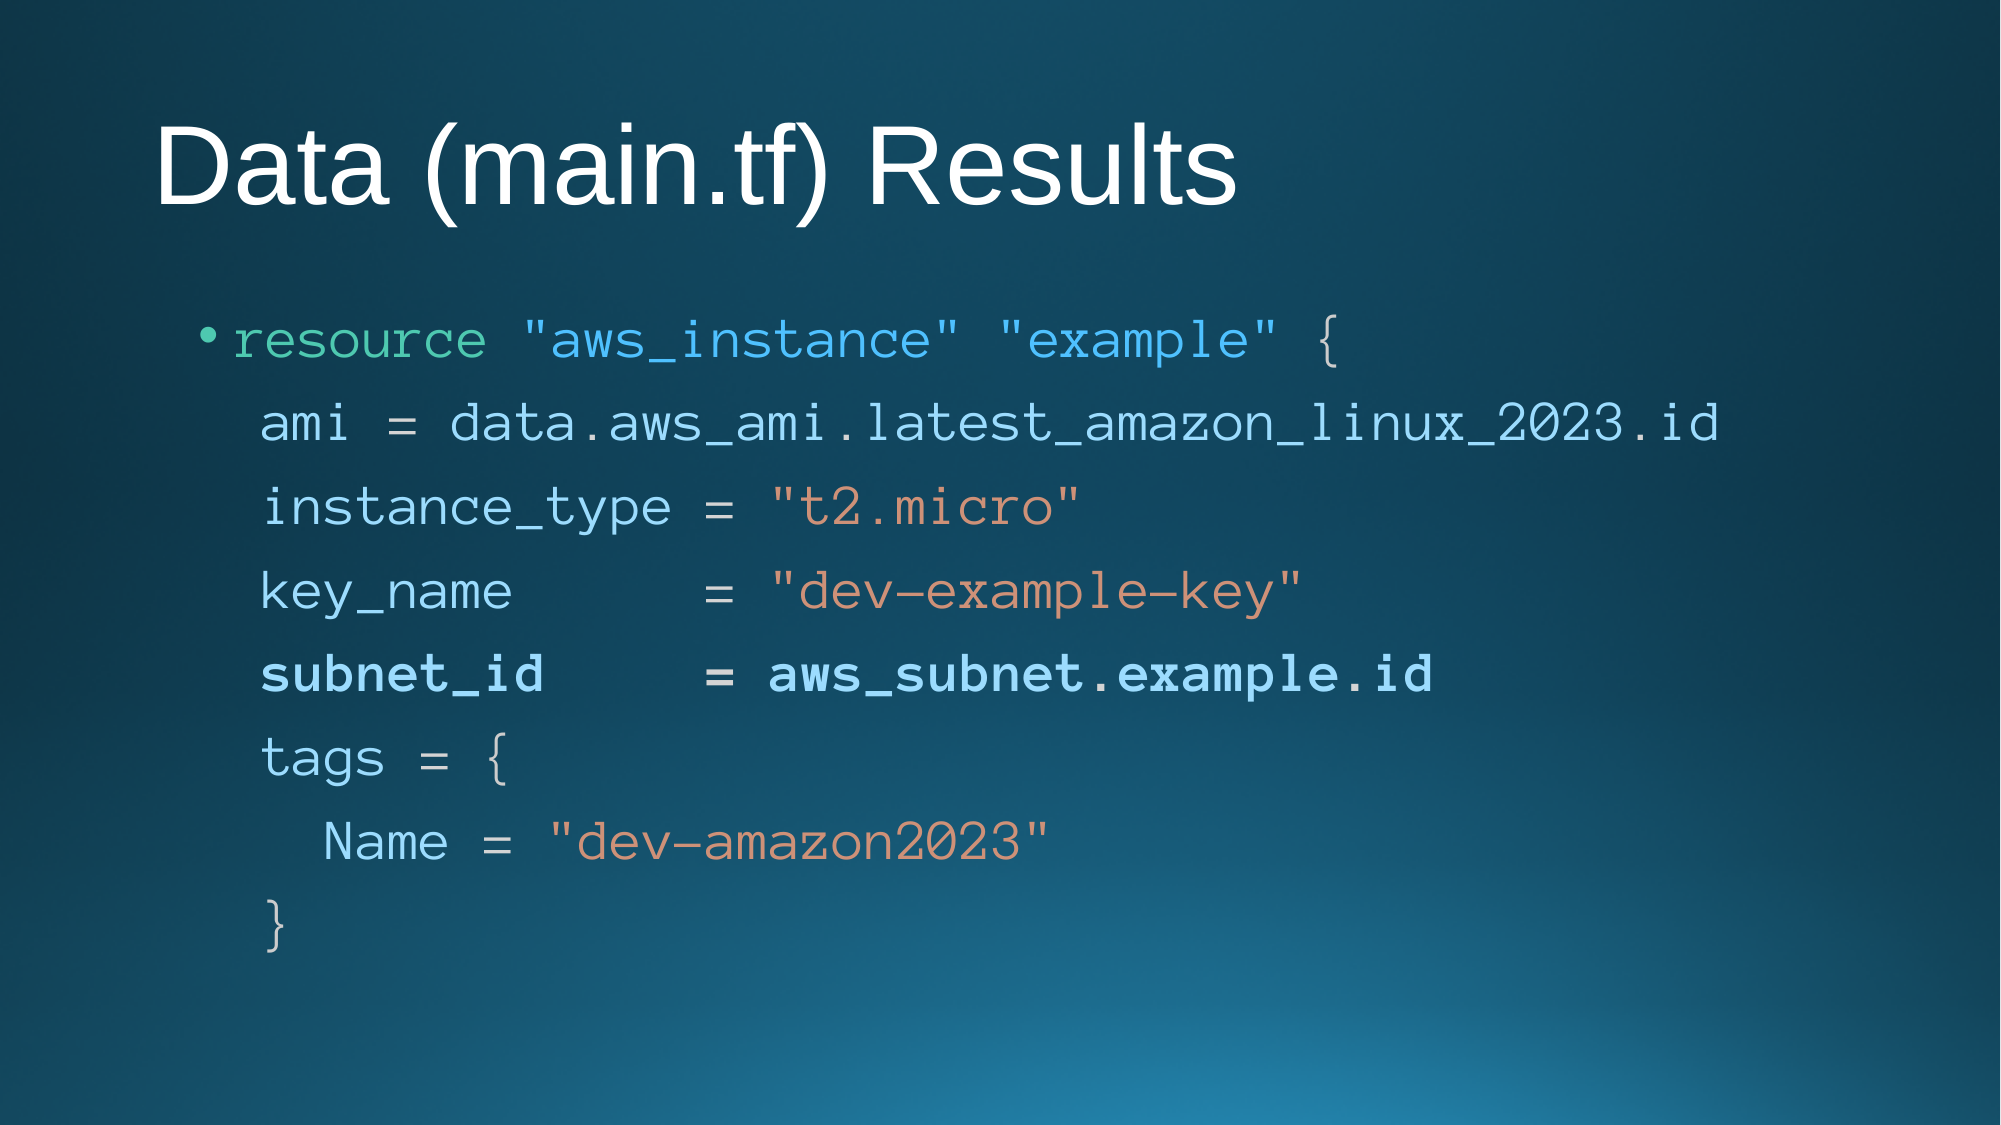

# Data (main.tf) Results
resource "aws_instance" "example" {
  ami = data.aws_ami.latest_amazon_linux_2023.id
  instance_type = "t2.micro"
  key_name      = "dev-example-key"
  subnet_id     = aws_subnet.example.id
  tags = {
    Name = "dev-amazon2023"
  }